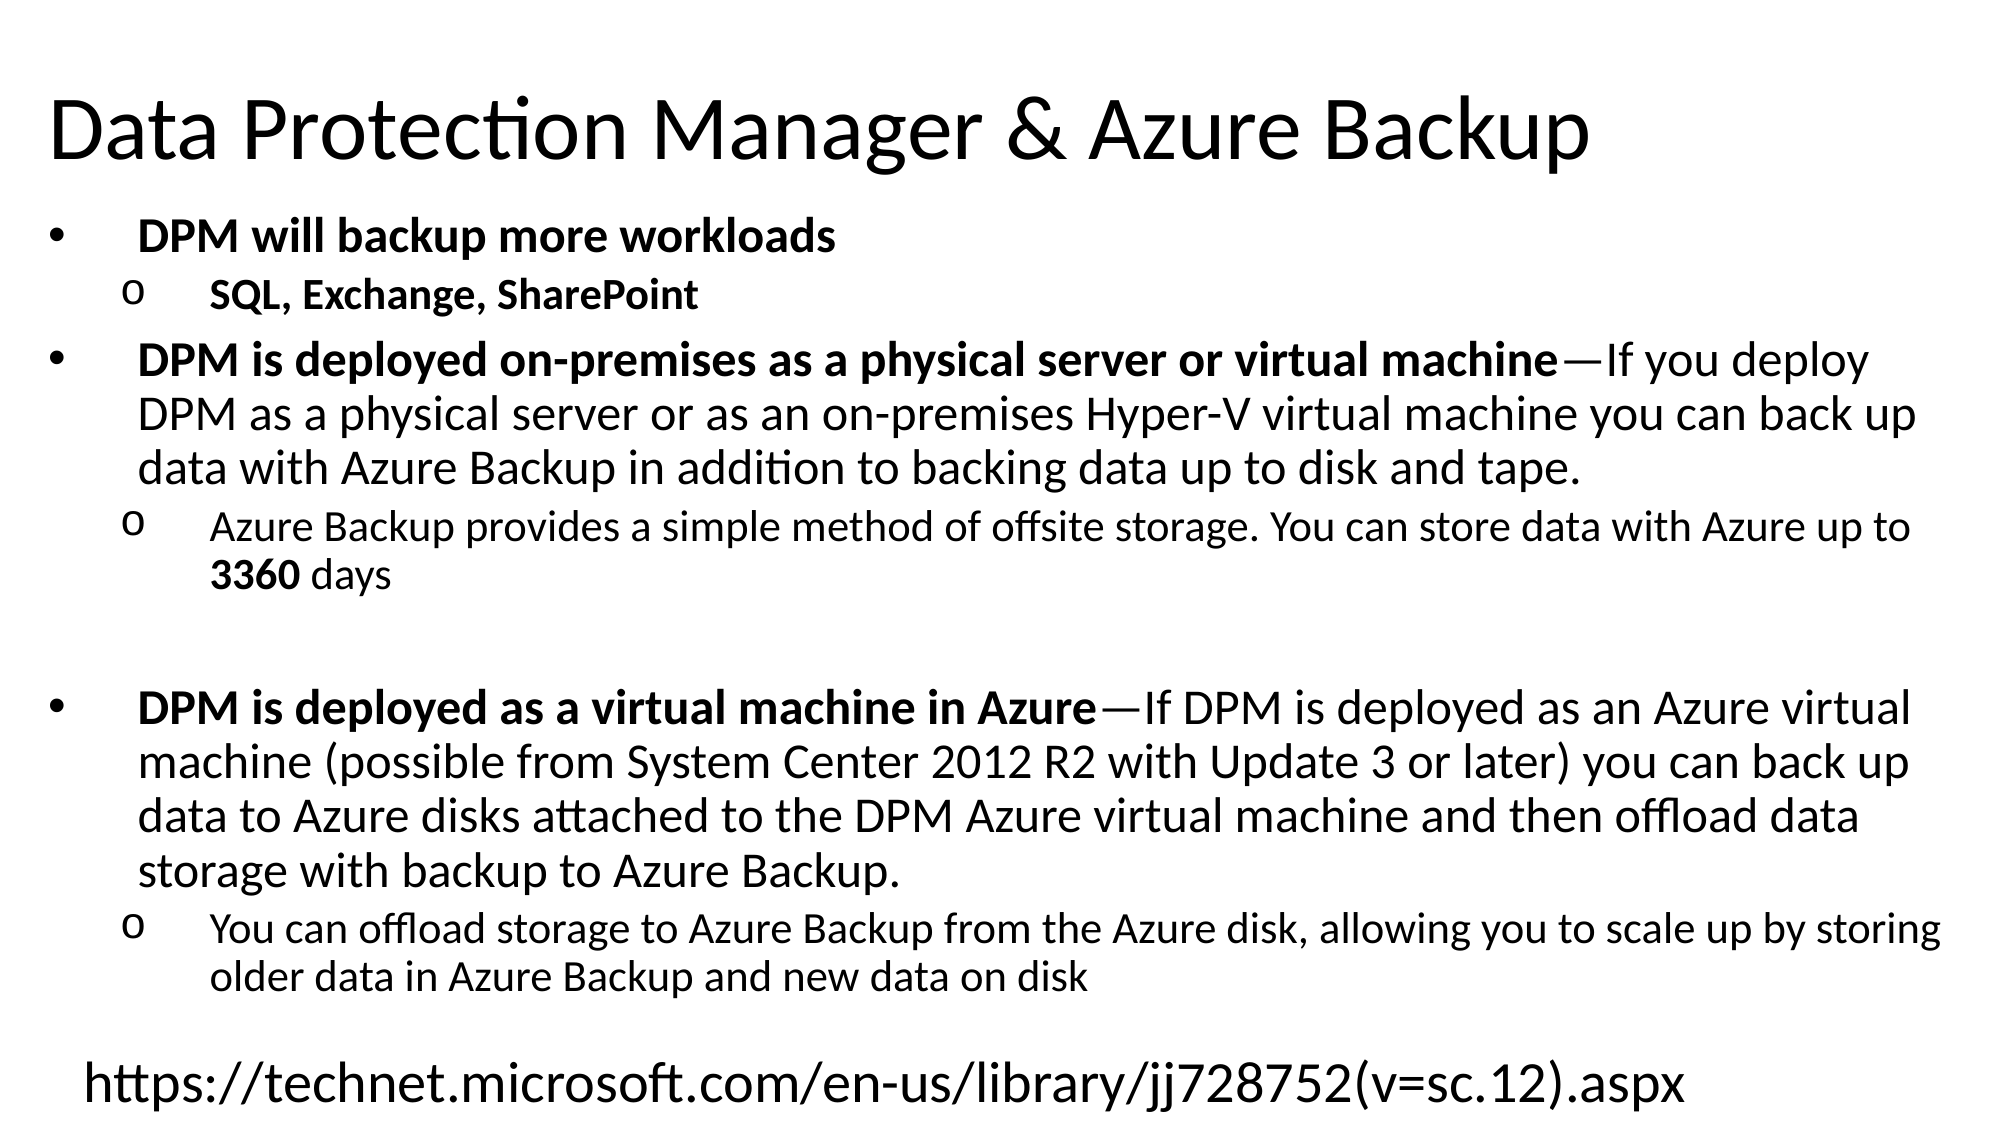

# Data Protection Manager & Azure Backup
DPM will backup more workloads
SQL, Exchange, SharePoint
DPM is deployed on-premises as a physical server or virtual machine—If you deploy DPM as a physical server or as an on-premises Hyper-V virtual machine you can back up data with Azure Backup in addition to backing data up to disk and tape.
Azure Backup provides a simple method of offsite storage. You can store data with Azure up to 3360 days

DPM is deployed as a virtual machine in Azure—If DPM is deployed as an Azure virtual machine (possible from System Center 2012 R2 with Update 3 or later) you can back up data to Azure disks attached to the DPM Azure virtual machine and then offload data storage with backup to Azure Backup.
You can offload storage to Azure Backup from the Azure disk, allowing you to scale up by storing older data in Azure Backup and new data on disk
https://technet.microsoft.com/en-us/library/jj728752(v=sc.12).aspx